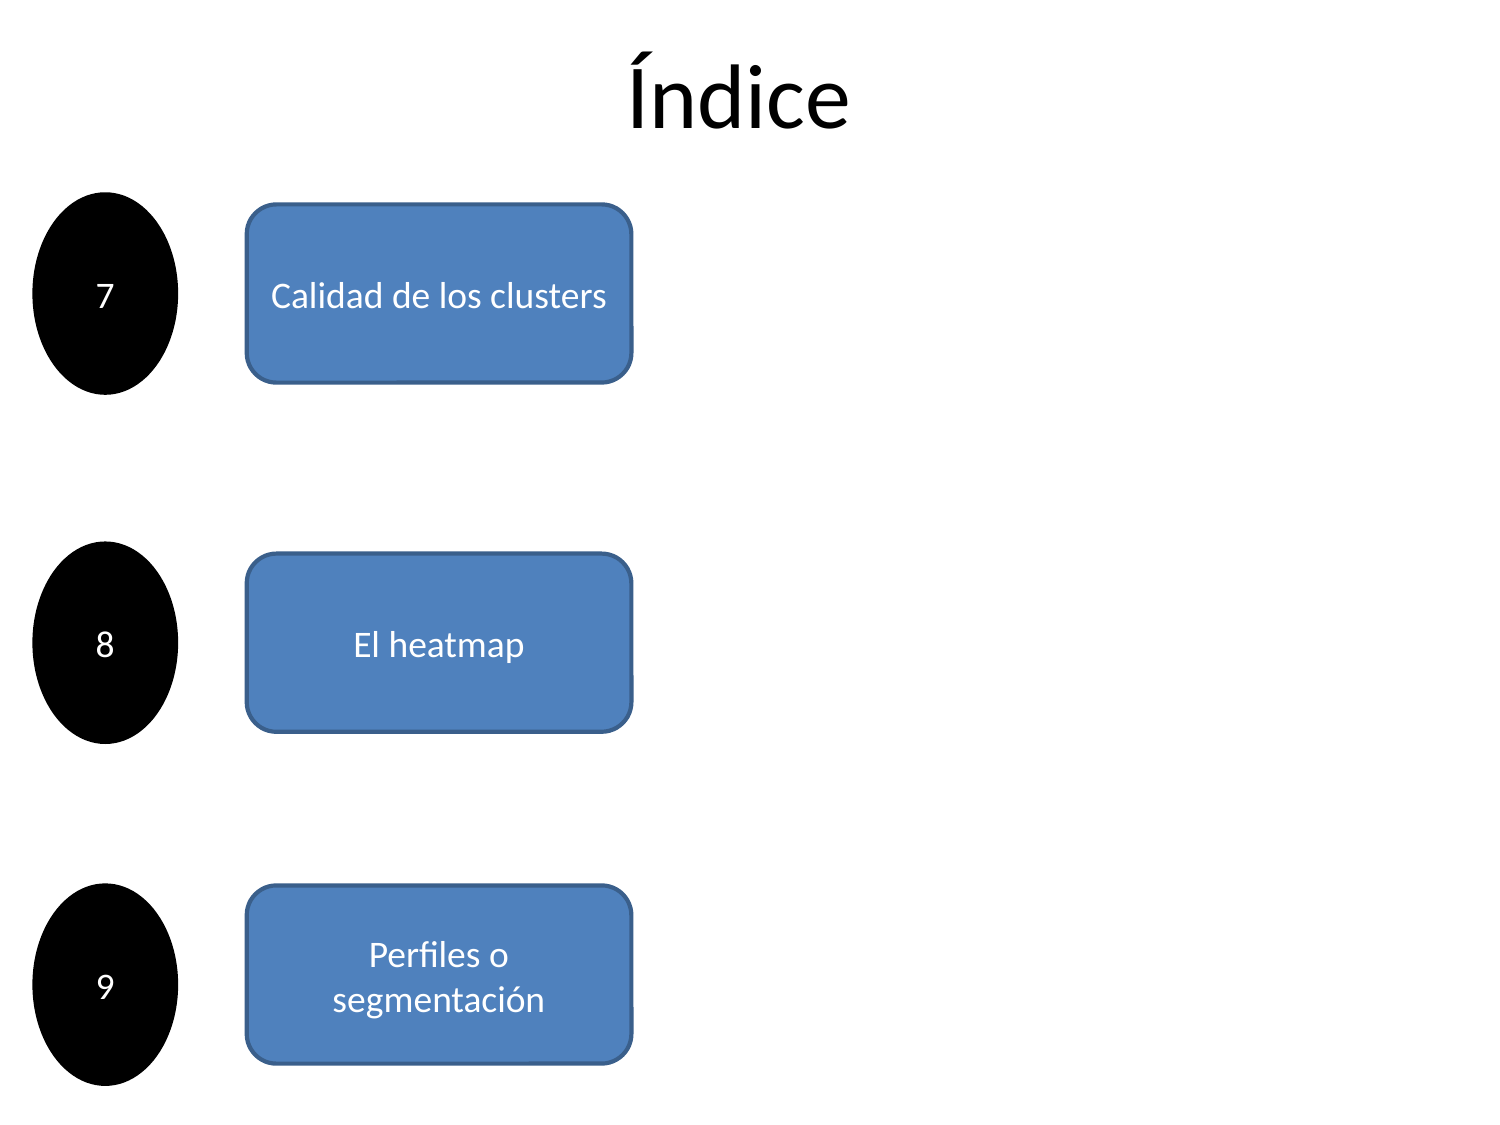

# Índice
7
Calidad de los clusters
8
El heatmap
Perfiles o segmentación
9